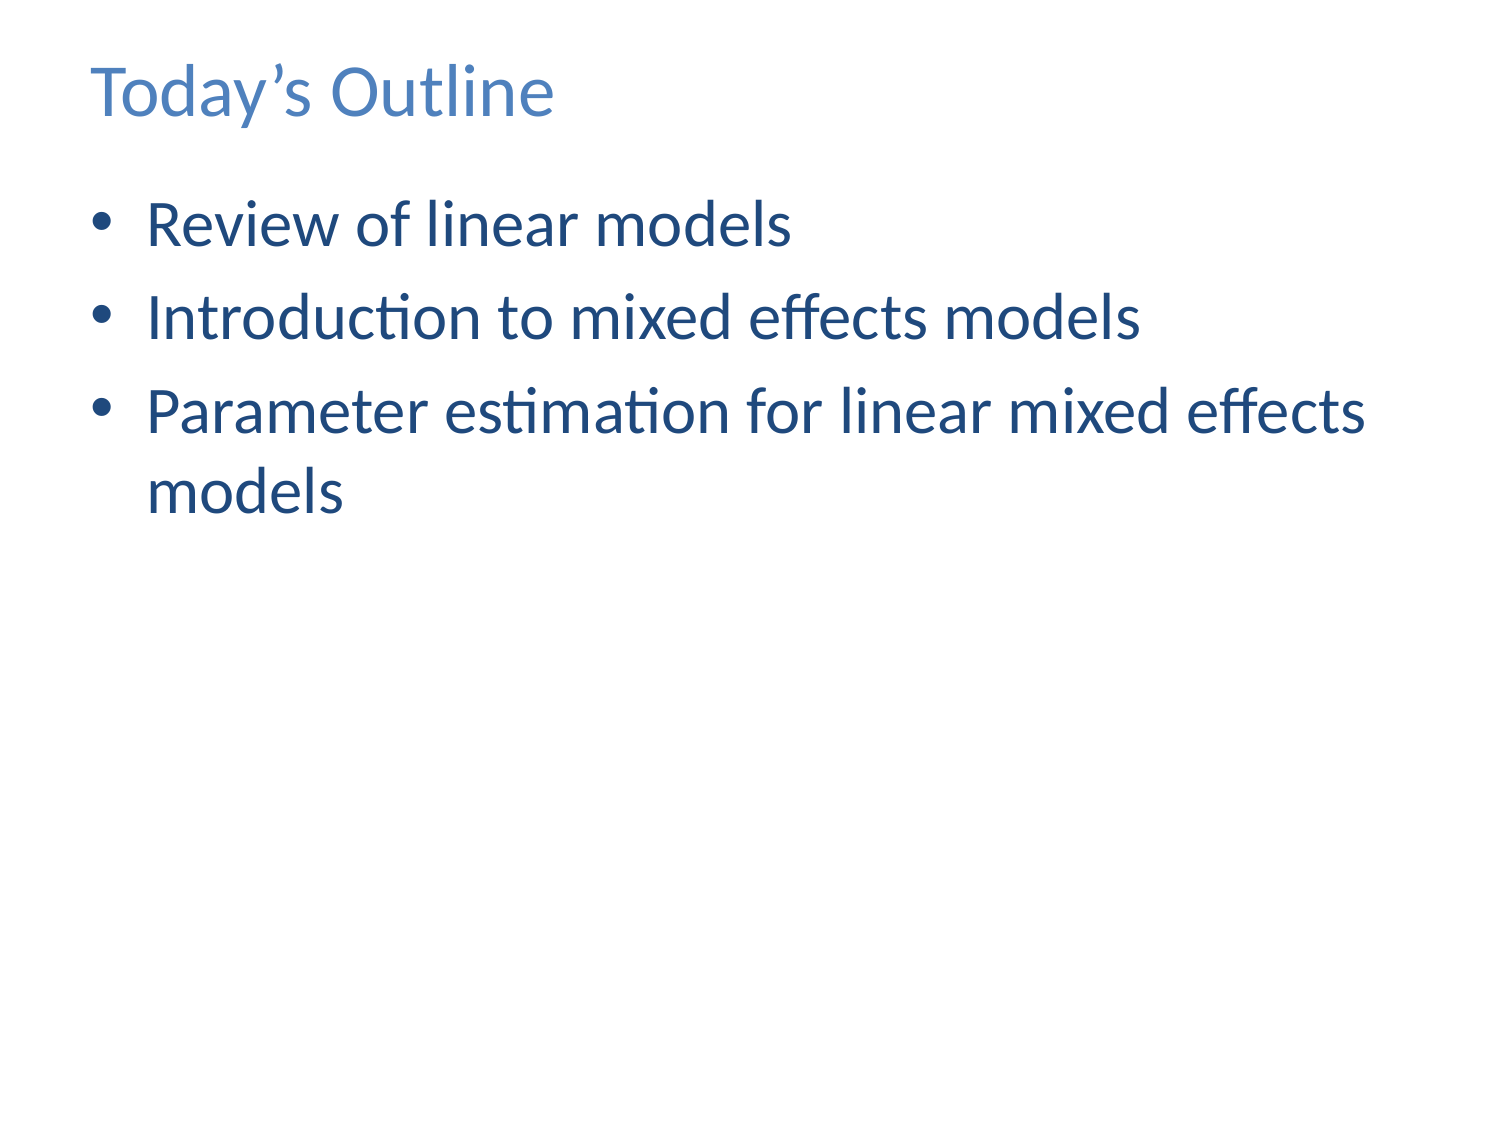

# Today’s Outline
Review of linear models
Introduction to mixed effects models
Parameter estimation for linear mixed effects models